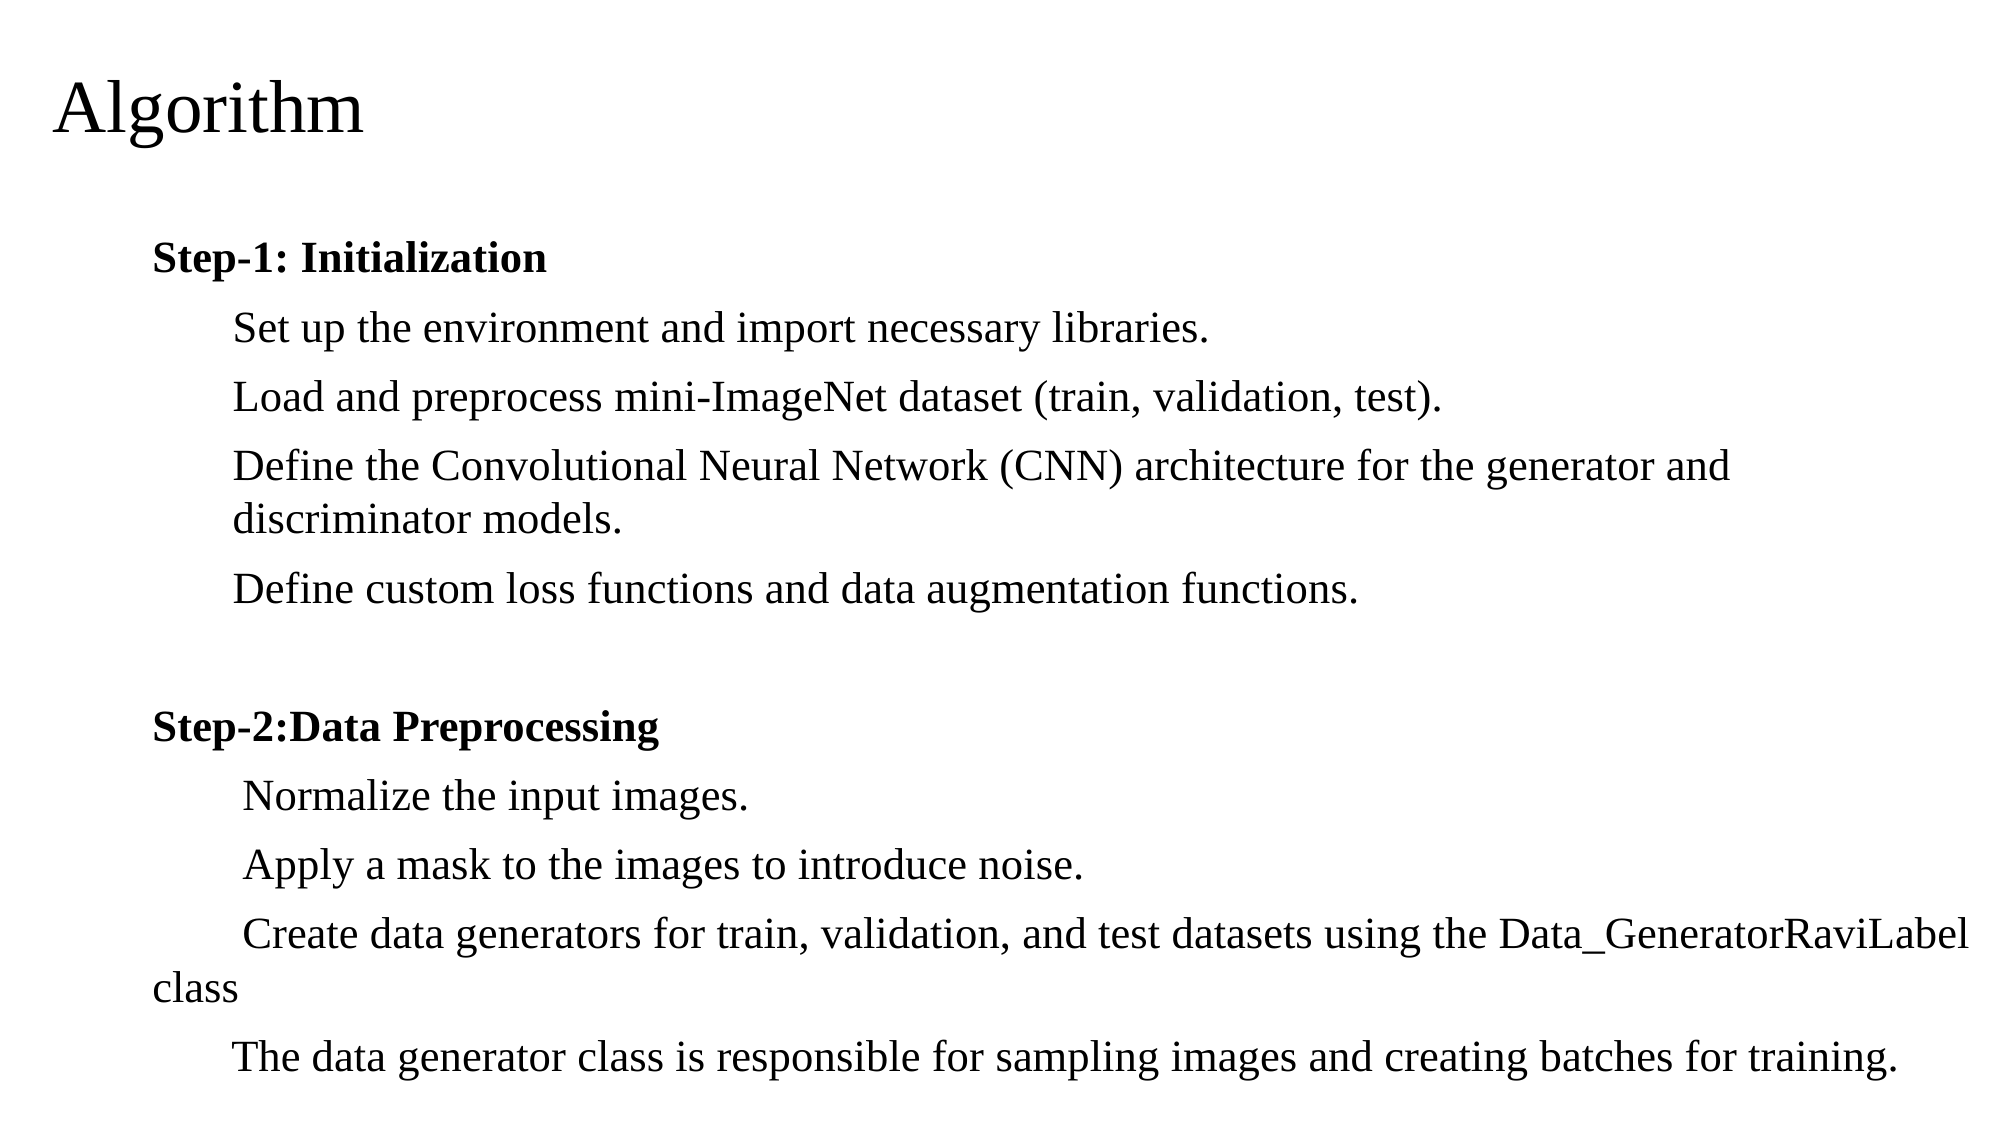

# Algorithm

Step-1: Initialization
Set up the environment and import necessary libraries.
Load and preprocess mini-ImageNet dataset (train, validation, test).
Define the Convolutional Neural Network (CNN) architecture for the generator and discriminator models.
Define custom loss functions and data augmentation functions.

Step-2:Data Preprocessing
        Normalize the input images.
        Apply a mask to the images to introduce noise.
        Create data generators for train, validation, and test datasets using the Data_GeneratorRaviLabel class
       The data generator class is responsible for sampling images and creating batches for training.